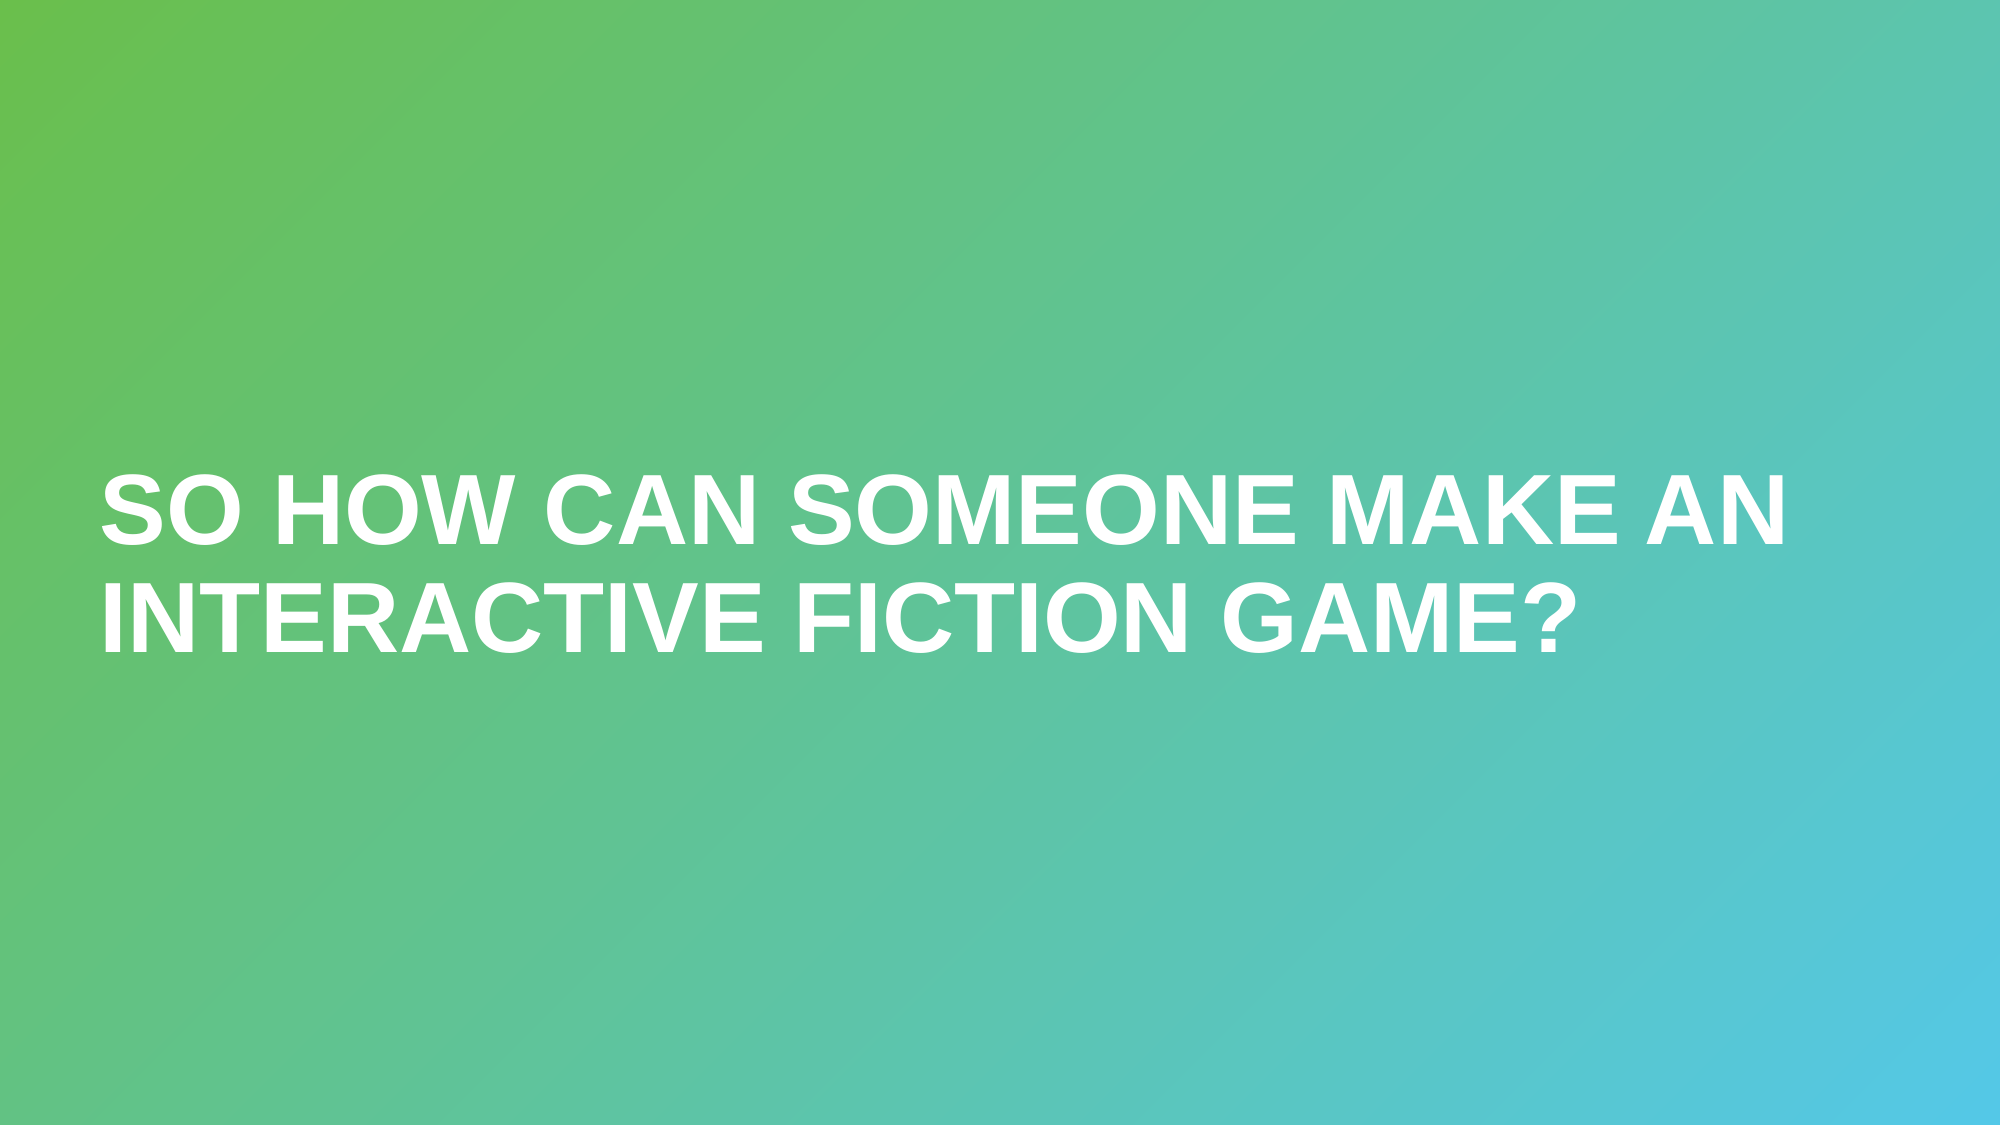

# SO how can someone make an interactive fiction game?